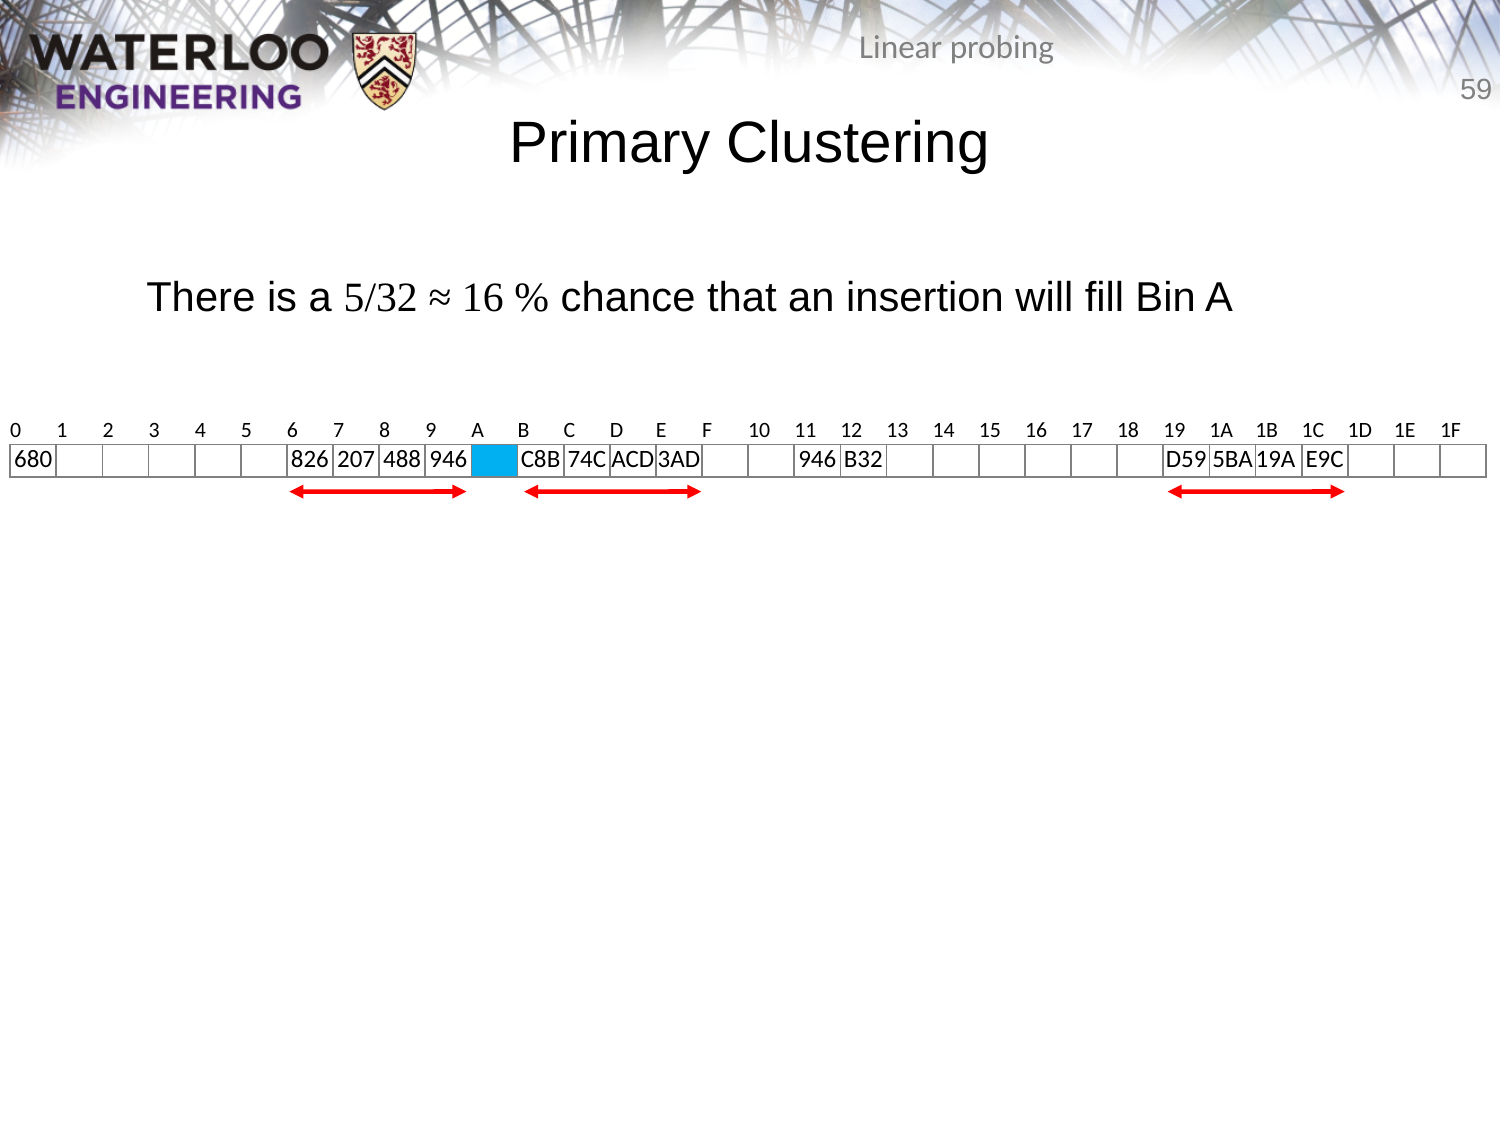

# Primary Clustering
	There is a 5/32 ≈ 16 % chance that an insertion will fill Bin A

| 0 | 1 | 2 | 3 | 4 | 5 | 6 | 7 | 8 | 9 | A | B | C | D | E | F | 10 | 11 | 12 | 13 | 14 | 15 | 16 | 17 | 18 | 19 | 1A | 1B | 1C | 1D | 1E | 1F |
| --- | --- | --- | --- | --- | --- | --- | --- | --- | --- | --- | --- | --- | --- | --- | --- | --- | --- | --- | --- | --- | --- | --- | --- | --- | --- | --- | --- | --- | --- | --- | --- |
| 680 |  |  |  |  |  | 826 | 207 | 488 | 946 |  | C8B | 74C | ACD | 3AD |  |  | 946 | B32 |  |  |  |  |  |  | D59 | 5BA | 19A | E9C |  |  |  |